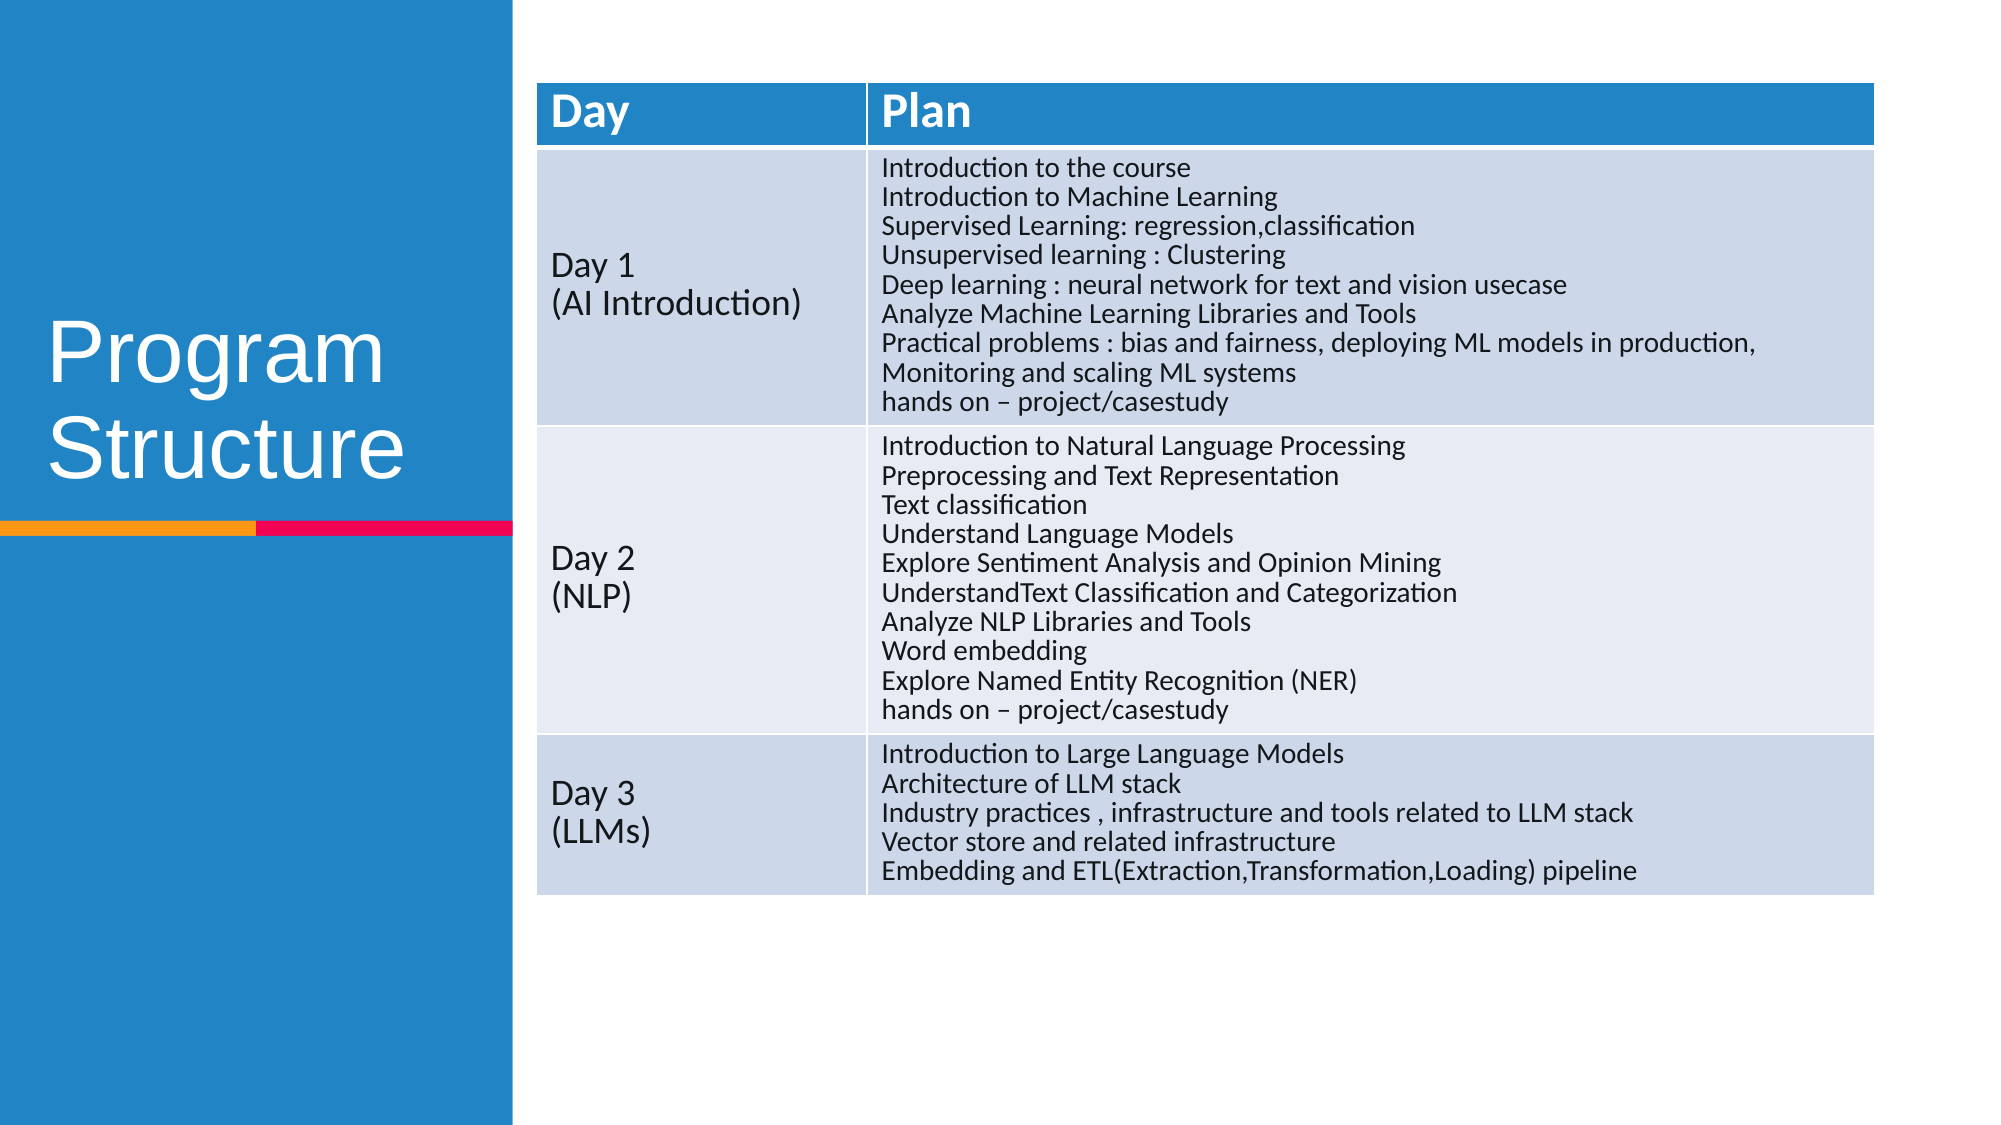

| Day | Plan |
| --- | --- |
| Day 1 (AI Introduction) | Introduction to the course Introduction to Machine Learning Supervised Learning: regression,classification Unsupervised learning : Clustering Deep learning : neural network for text and vision usecase Analyze Machine Learning Libraries and Tools Practical problems : bias and fairness, deploying ML models in production, Monitoring and scaling ML systems hands on – project/casestudy |
| Day 2 (NLP) | Introduction to Natural Language Processing Preprocessing and Text Representation Text classification Understand Language Models Explore Sentiment Analysis and Opinion Mining UnderstandText Classification and Categorization Analyze NLP Libraries and Tools Word embedding Explore Named Entity Recognition (NER) hands on – project/casestudy |
| Day 3 (LLMs) | Introduction to Large Language Models Architecture of LLM stack Industry practices , infrastructure and tools related to LLM stack Vector store and related infrastructure Embedding and ETL(Extraction,Transformation,Loading) pipeline |
# Program Structure